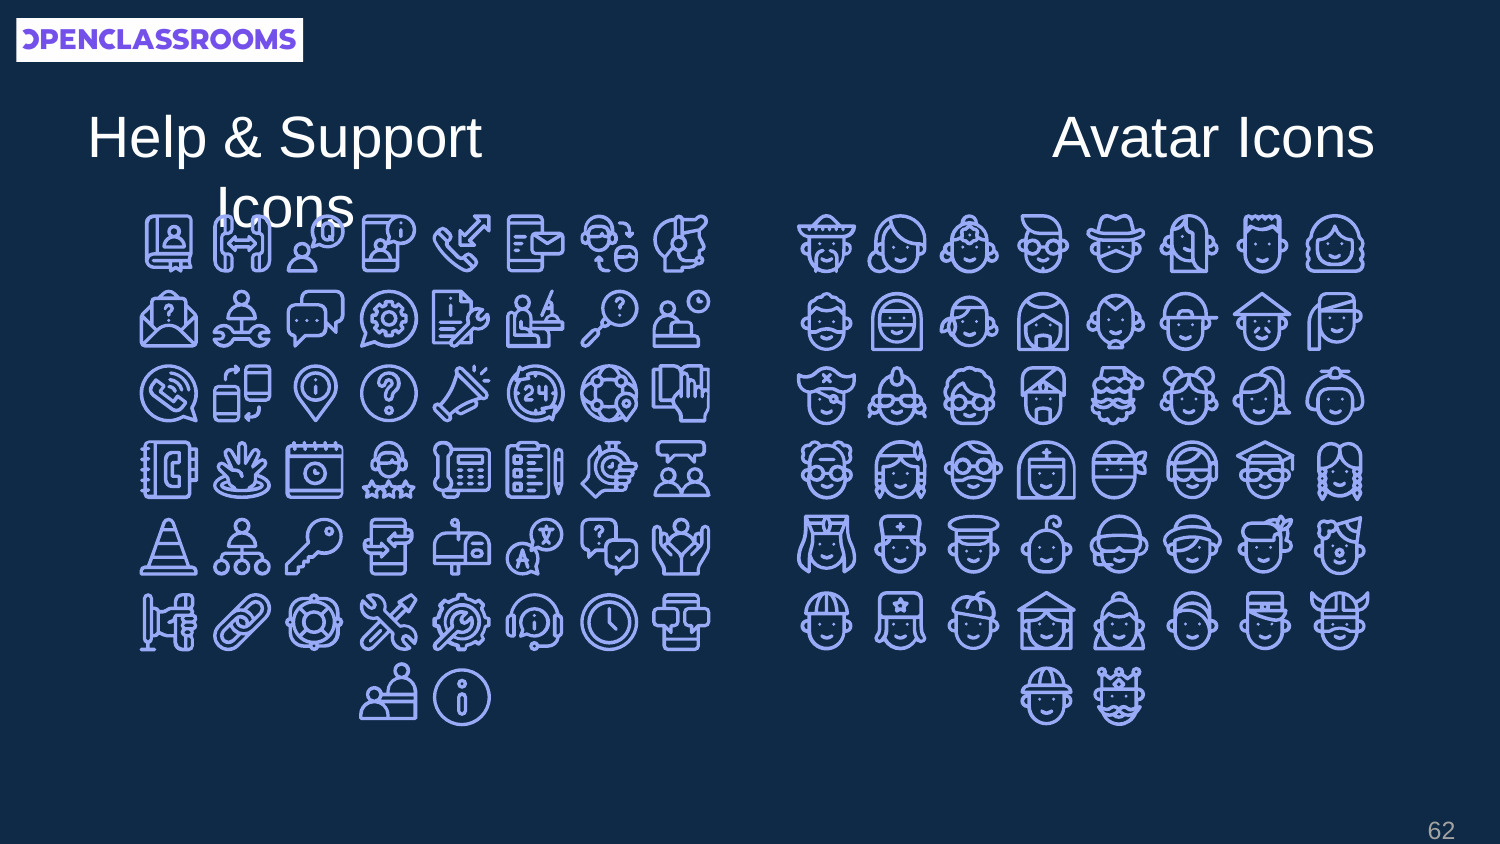

Help & Support Icons
Avatar Icons

62